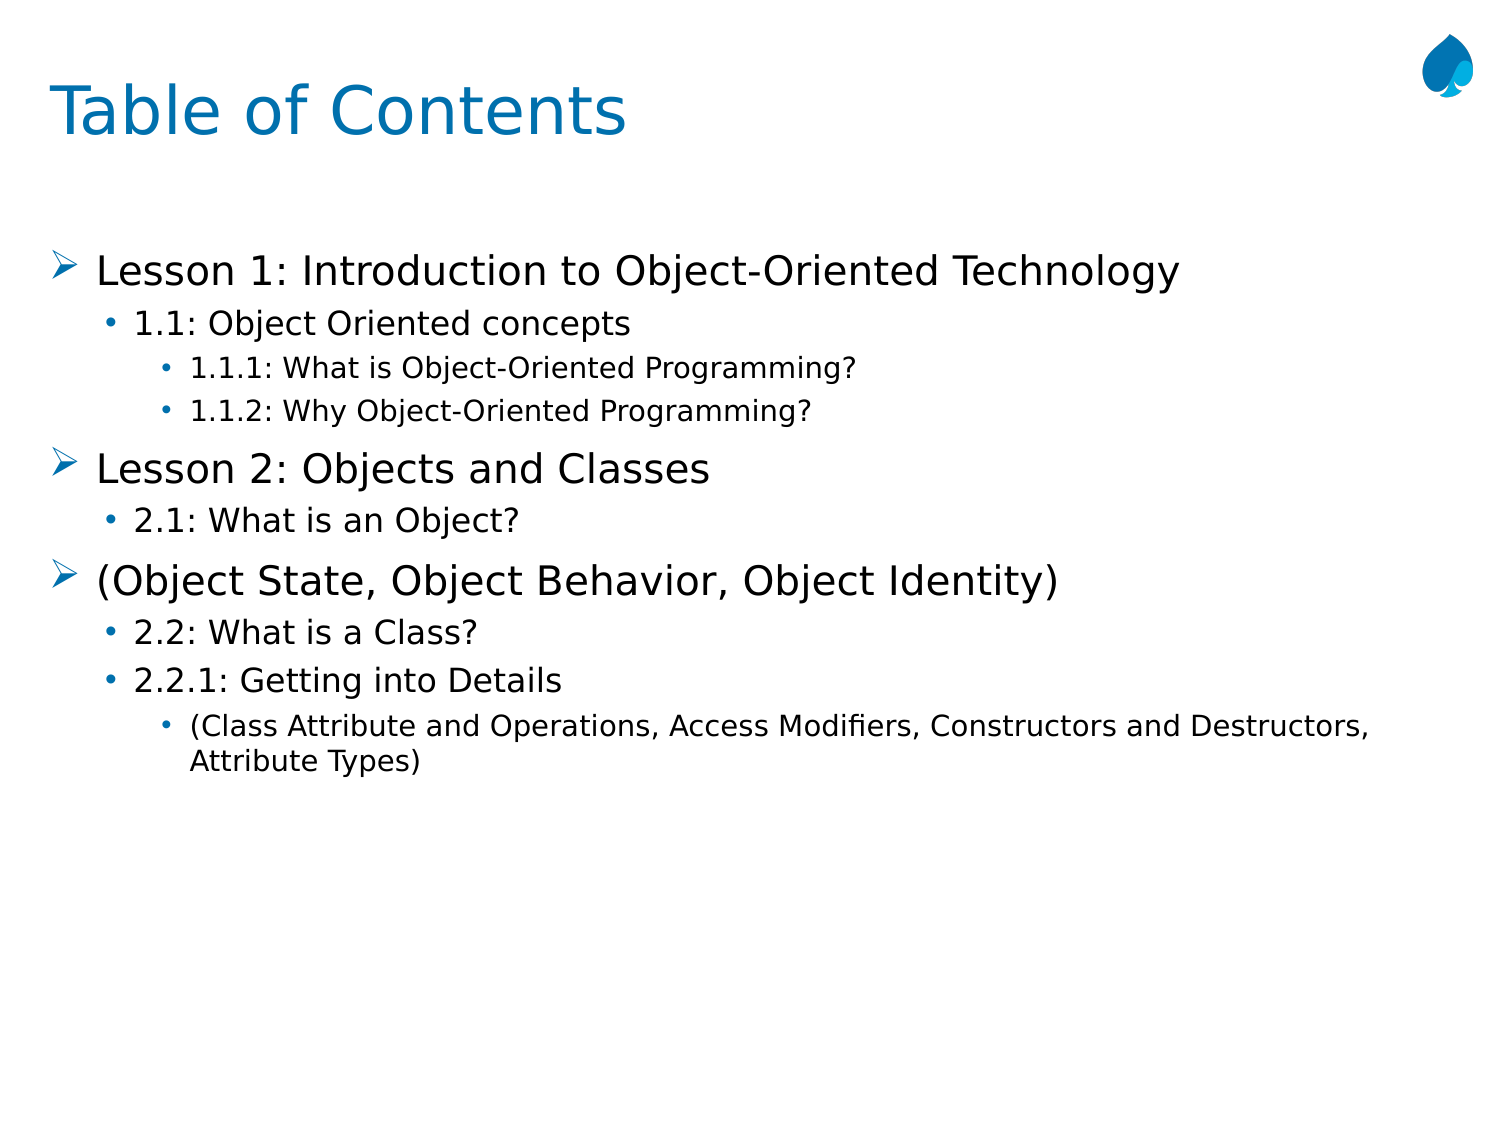

# Table of Contents
Lesson 1: Introduction to Object-Oriented Technology
1.1: Object Oriented concepts
1.1.1: What is Object-Oriented Programming?
1.1.2: Why Object-Oriented Programming?
Lesson 2: Objects and Classes
2.1: What is an Object?
(Object State, Object Behavior, Object Identity)
2.2: What is a Class?
2.2.1: Getting into Details
(Class Attribute and Operations, Access Modifiers, Constructors and Destructors, Attribute Types)